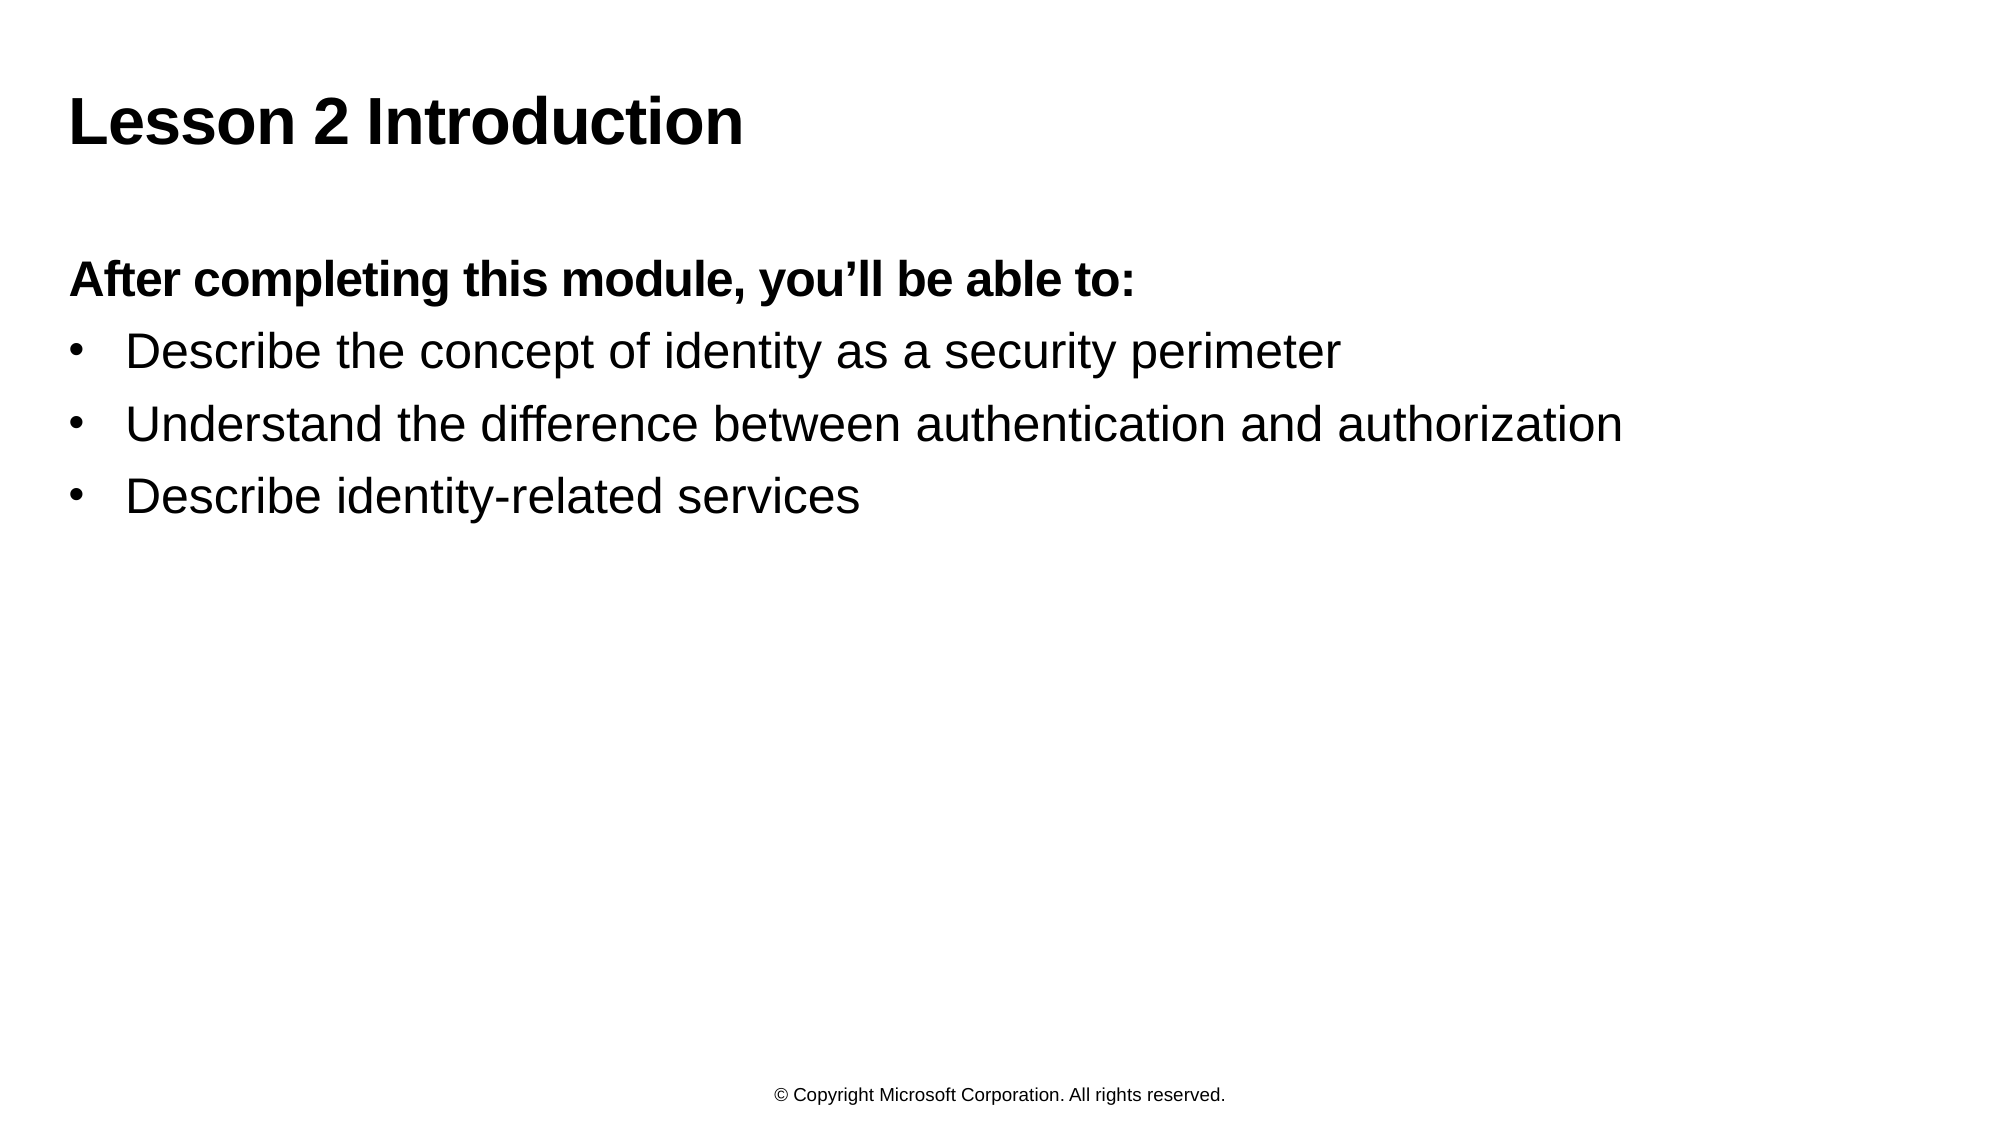

# Lesson 2 Introduction
After completing this module, you’ll be able to:
Describe the concept of identity as a security perimeter
Understand the difference between authentication and authorization
Describe identity-related services